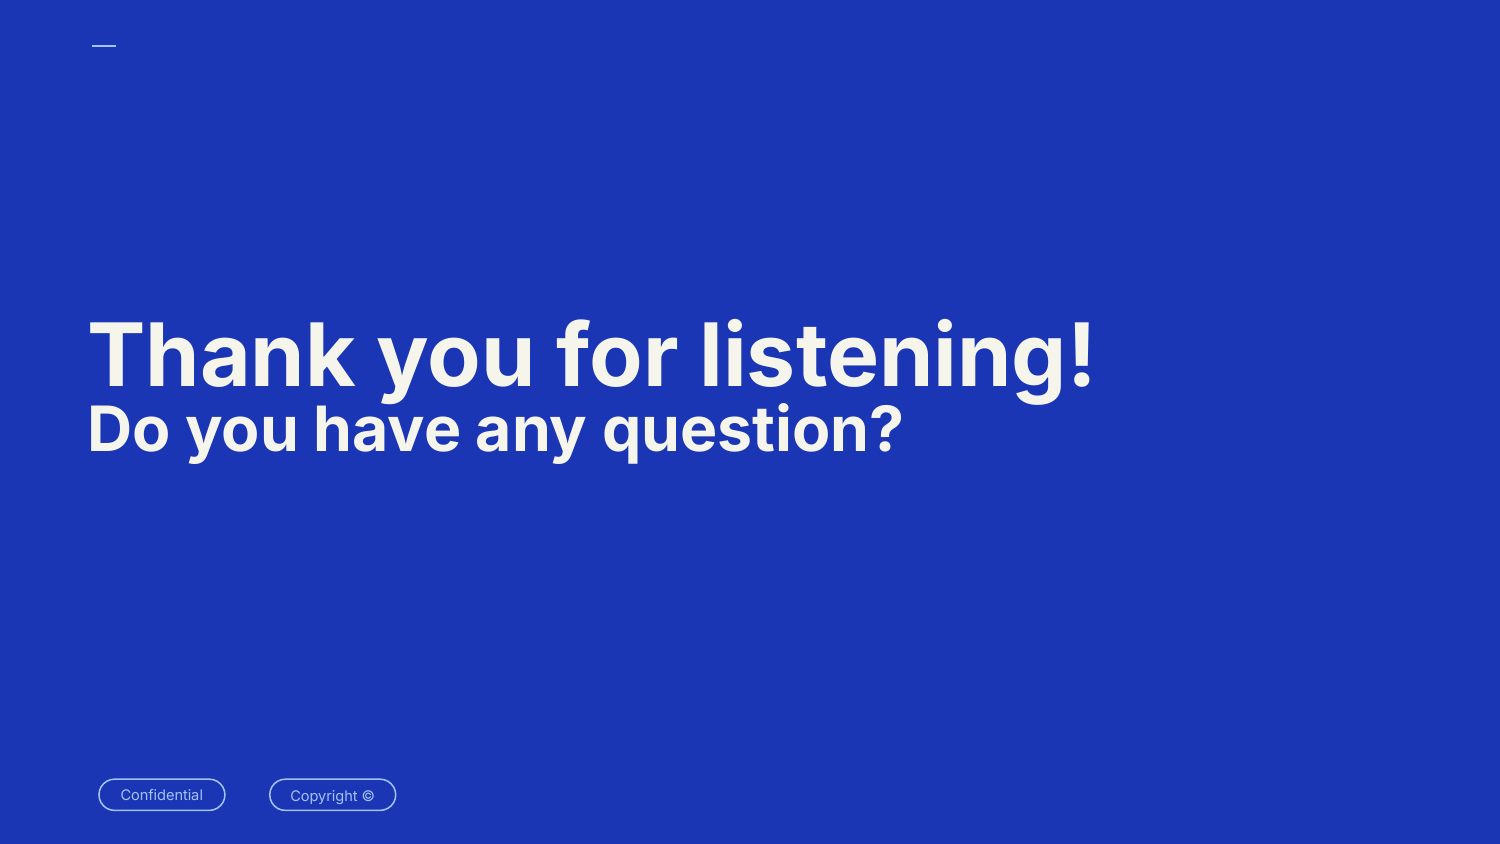

# Thank you for listening!
Do you have any question?